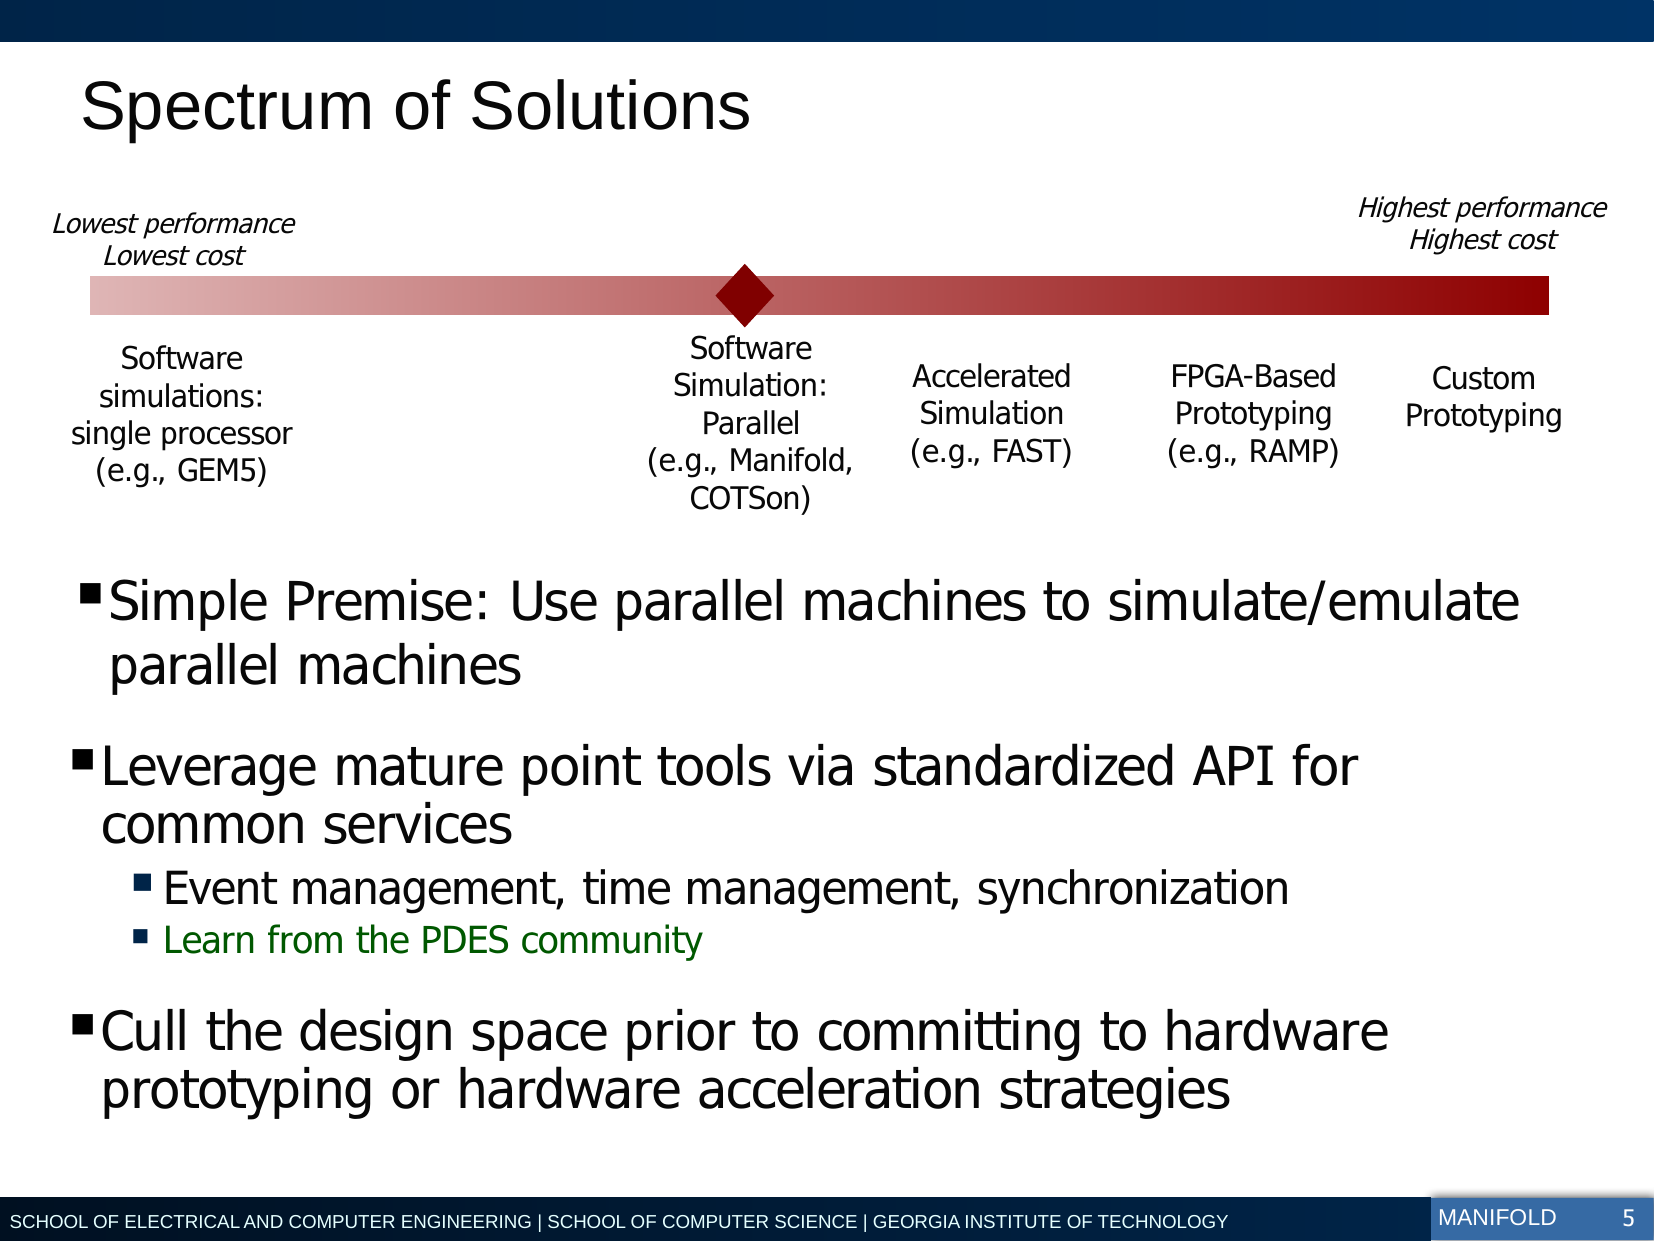

# Spectrum of Solutions
Highest performance
Highest cost
Lowest performance
Lowest cost

Software Simulation: Parallel
(e.g., Manifold, COTSon)
Software simulations: single processor
(e.g., GEM5)
Accelerated Simulation
(e.g., FAST)
FPGA-Based Prototyping
(e.g., RAMP)
Custom Prototyping
Simple Premise: Use parallel machines to simulate/emulate parallel machines
Leverage mature point tools via standardized API for common services
Event management, time management, synchronization
Learn from the PDES community
Cull the design space prior to committing to hardware prototyping or hardware acceleration strategies
5